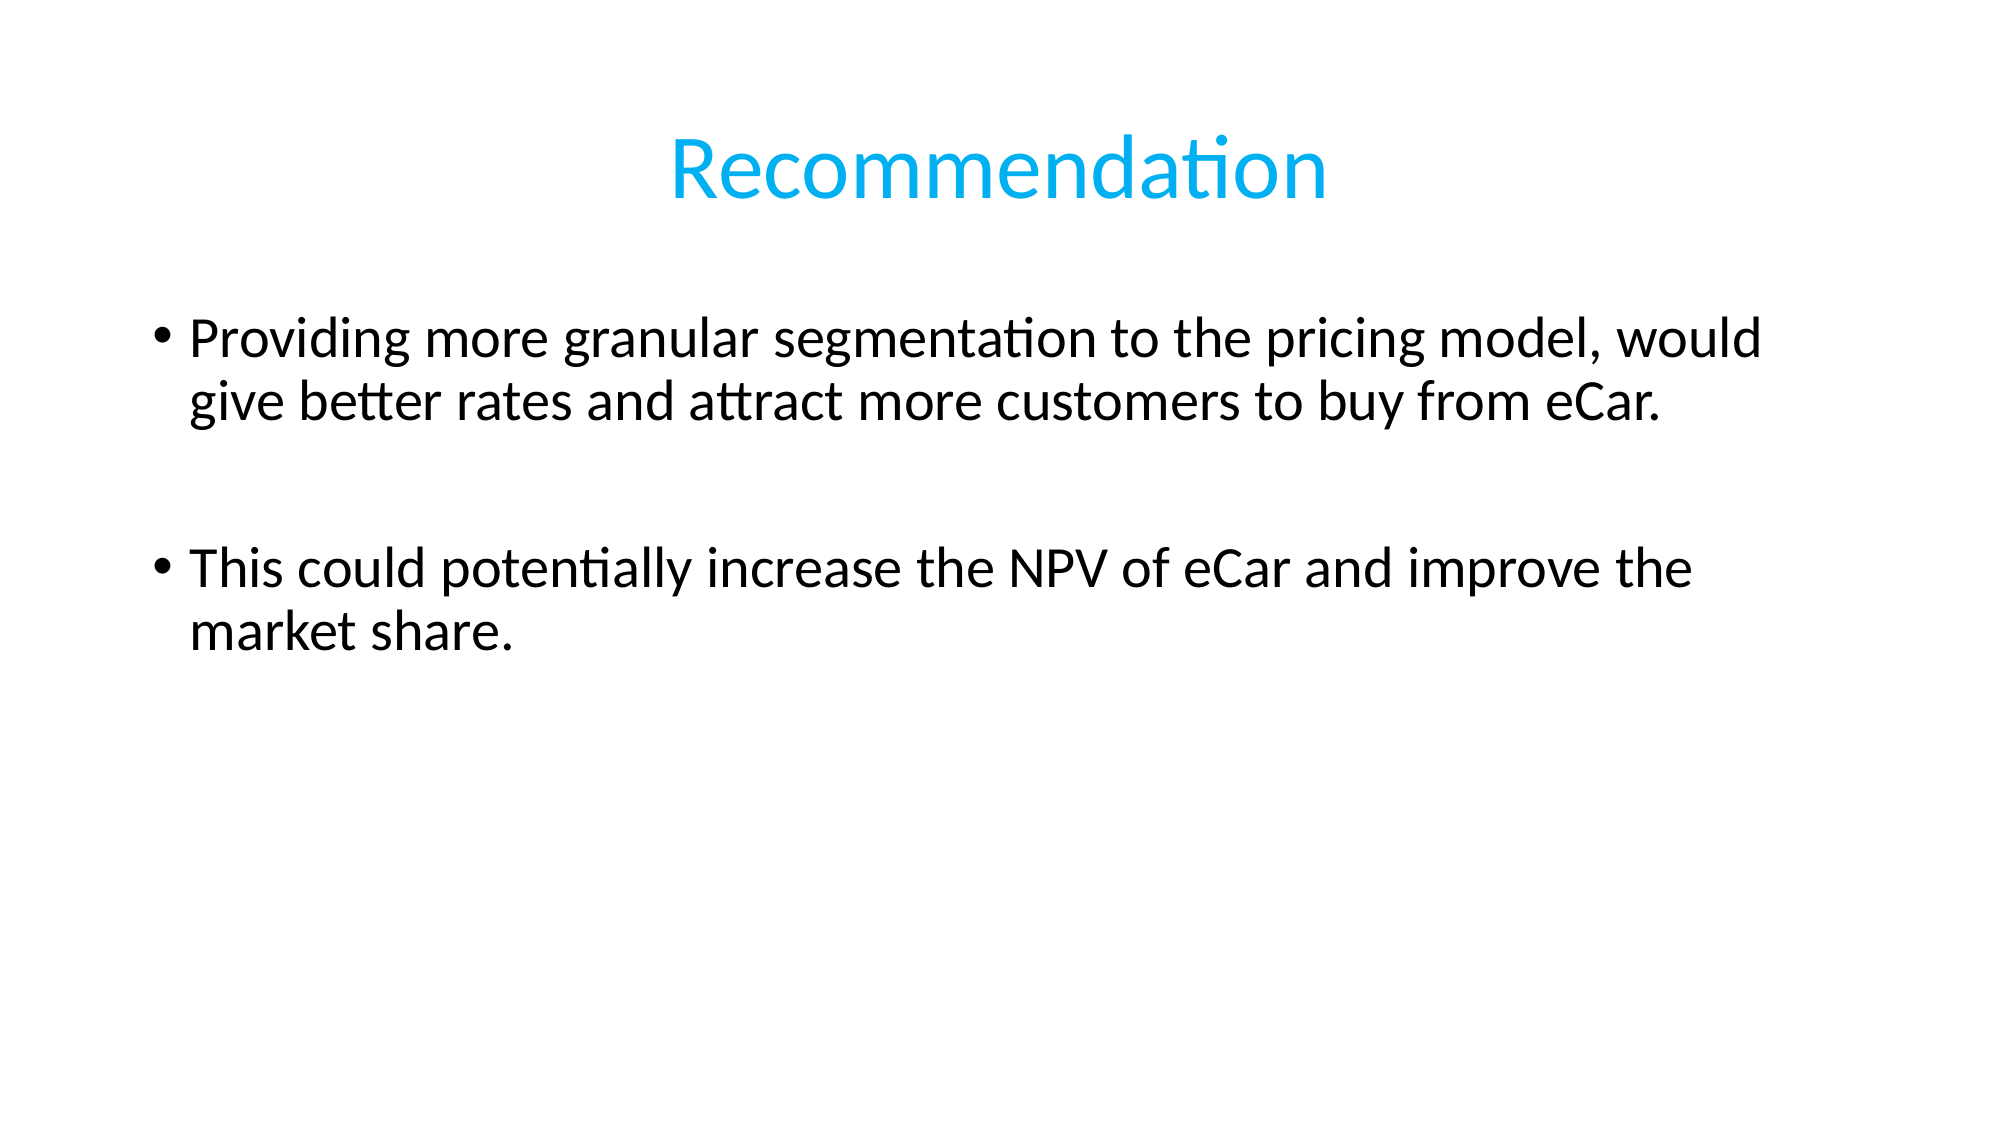

# Recommendation
Providing more granular segmentation to the pricing model, would give better rates and attract more customers to buy from eCar.

This could potentially increase the NPV of eCar and improve the market share.